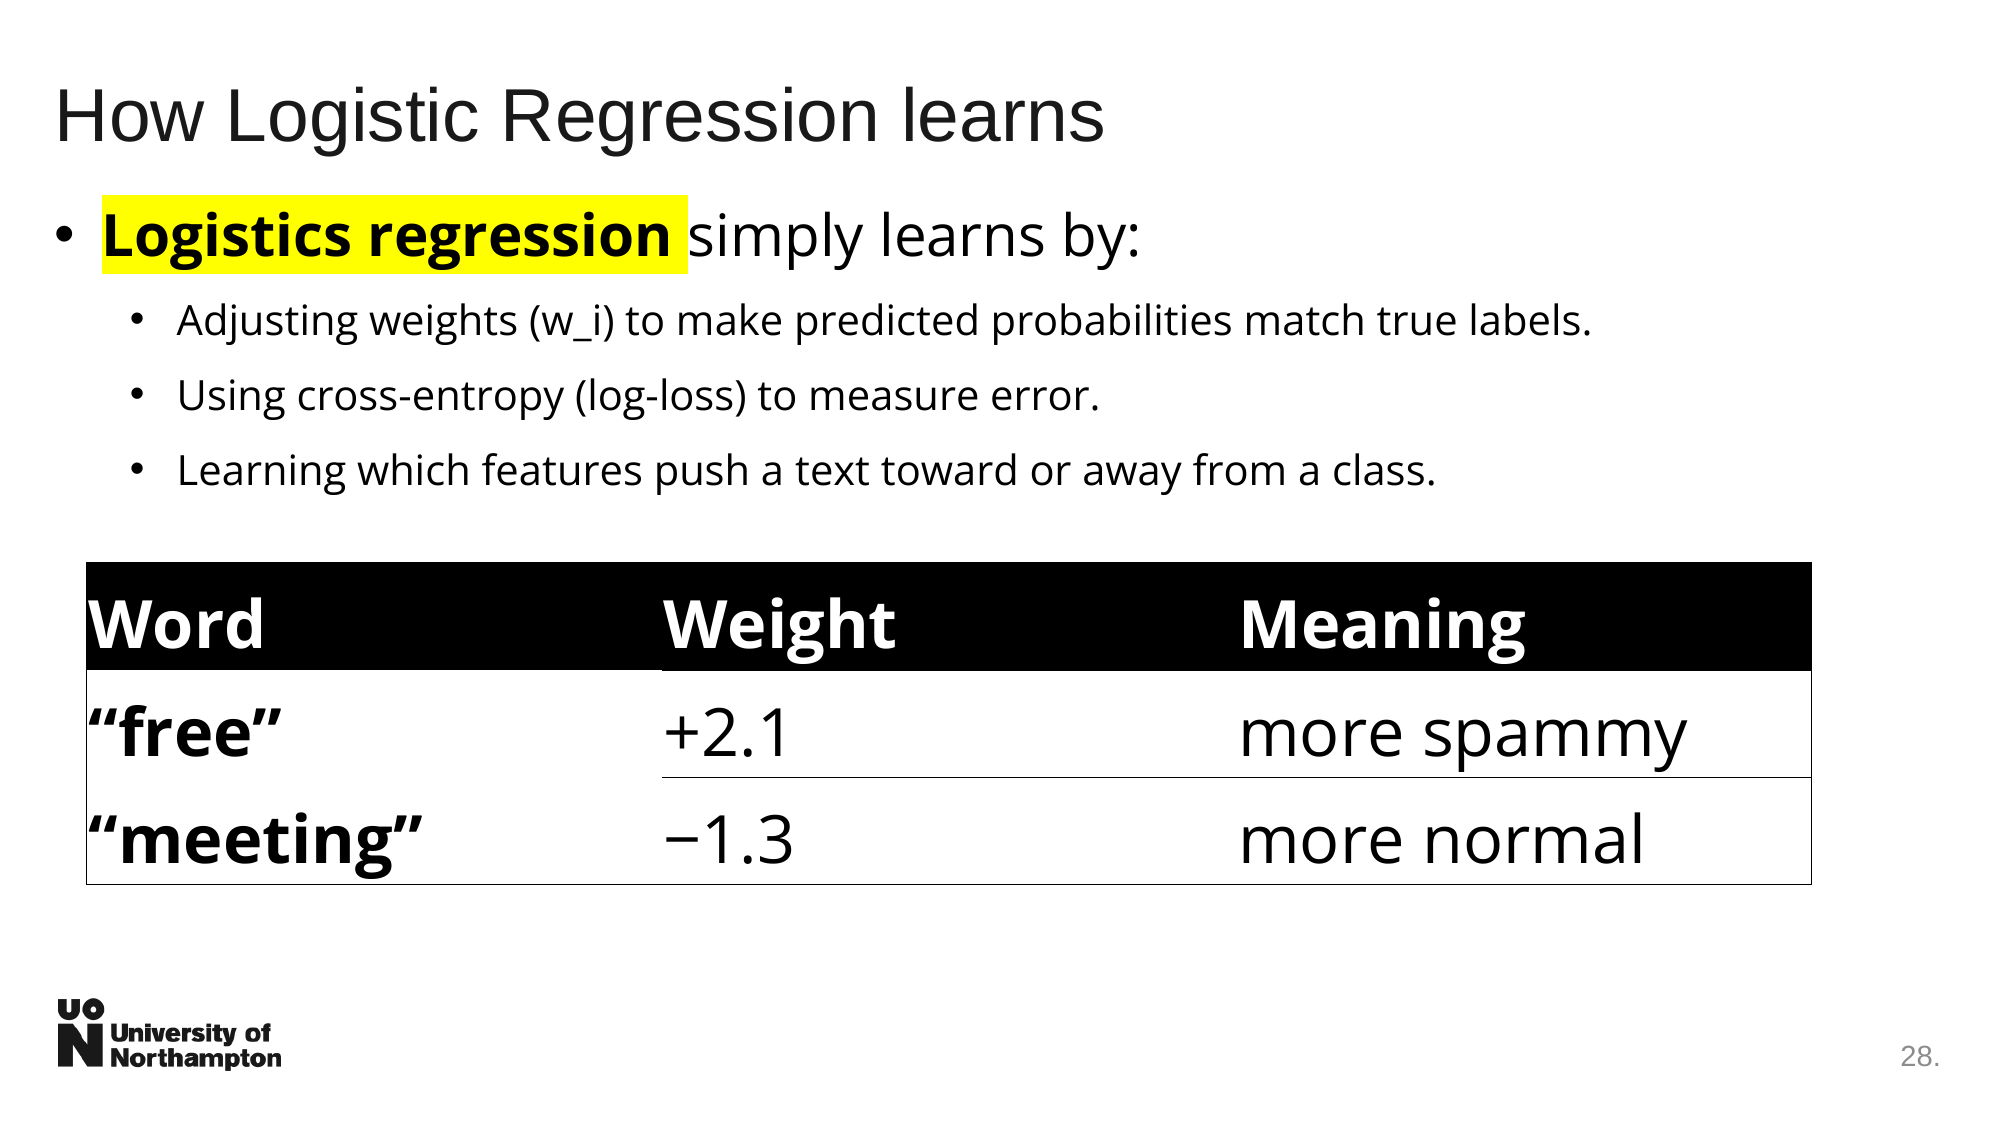

# How Logistic Regression learns
Logistics regression simply learns by:
Adjusting weights (w_i) to make predicted probabilities match true labels.
Using cross-entropy (log-loss) to measure error.
Learning which features push a text toward or away from a class.
| Word | Weight | Meaning |
| --- | --- | --- |
| “free” | +2.1 | more spammy |
| “meeting” | −1.3 | more normal |
28.